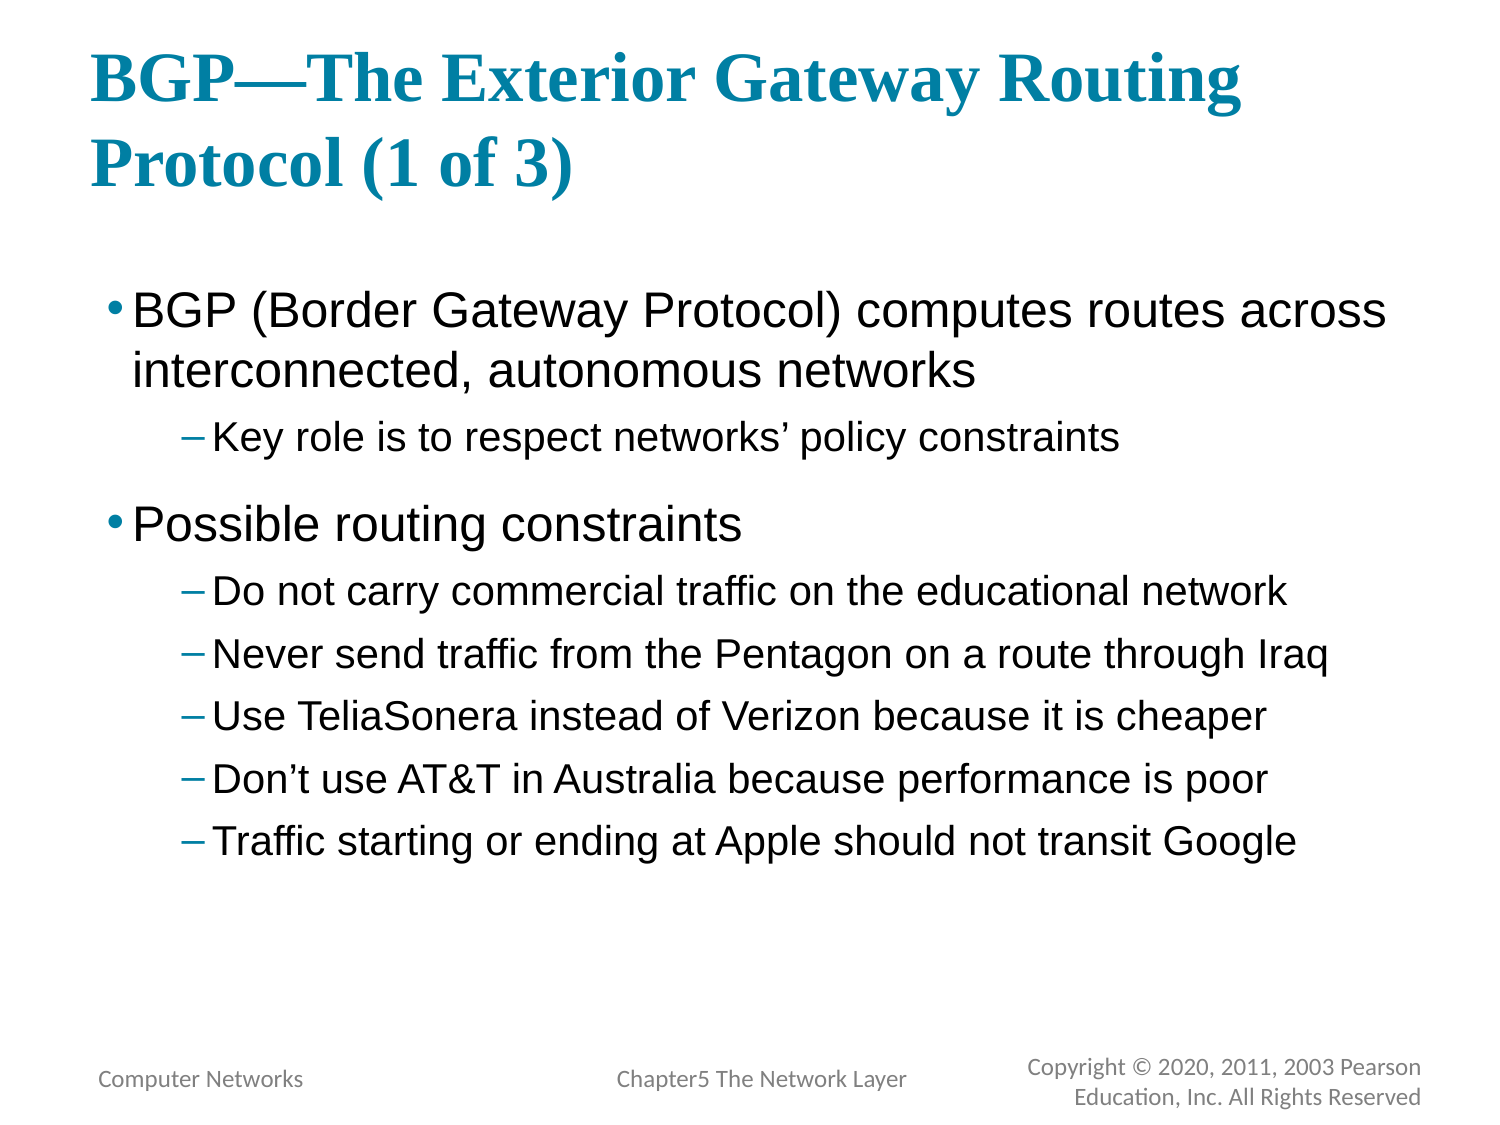

# BGP—The Exterior Gateway Routing Protocol (1 of 3)
BGP (Border Gateway Protocol) computes routes across interconnected, autonomous networks
Key role is to respect networks’ policy constraints
Possible routing constraints
Do not carry commercial traffic on the educational network
Never send traffic from the Pentagon on a route through Iraq
Use TeliaSonera instead of Verizon because it is cheaper
Don’t use AT&T in Australia because performance is poor
Traffic starting or ending at Apple should not transit Google